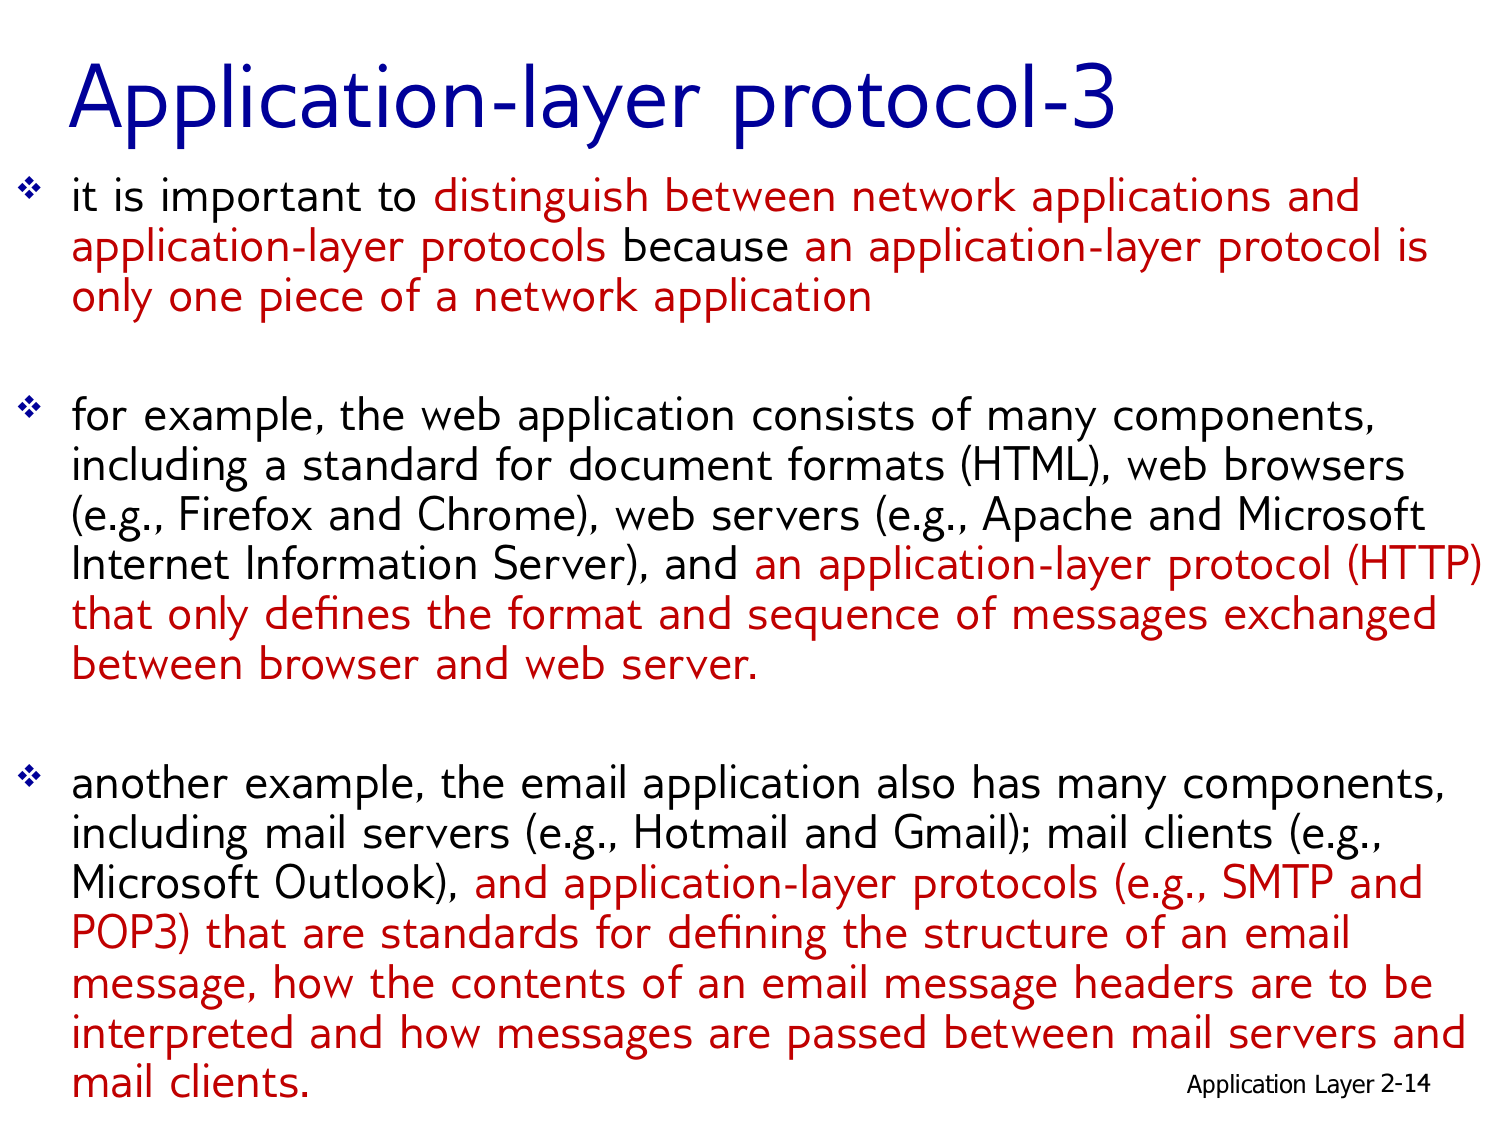

# Application-layer protocol-3
it is important to distinguish between network applications and application-layer protocols because an application-layer protocol is only one piece of a network application

for example, the web application consists of many components, including a standard for document formats (HTML), web browsers (e.g., Firefox and Chrome), web servers (e.g., Apache and Microsoft Internet Information Server), and an application-layer protocol (HTTP) that only defines the format and sequence of messages exchanged between browser and web server.

another example, the email application also has many components, including mail servers (e.g., Hotmail and Gmail); mail clients (e.g., Microsoft Outlook), and application-layer protocols (e.g., SMTP and POP3) that are standards for defining the structure of an email message, how the contents of an email message headers are to be interpreted and how messages are passed between mail servers and mail clients.
2-14
Application Layer